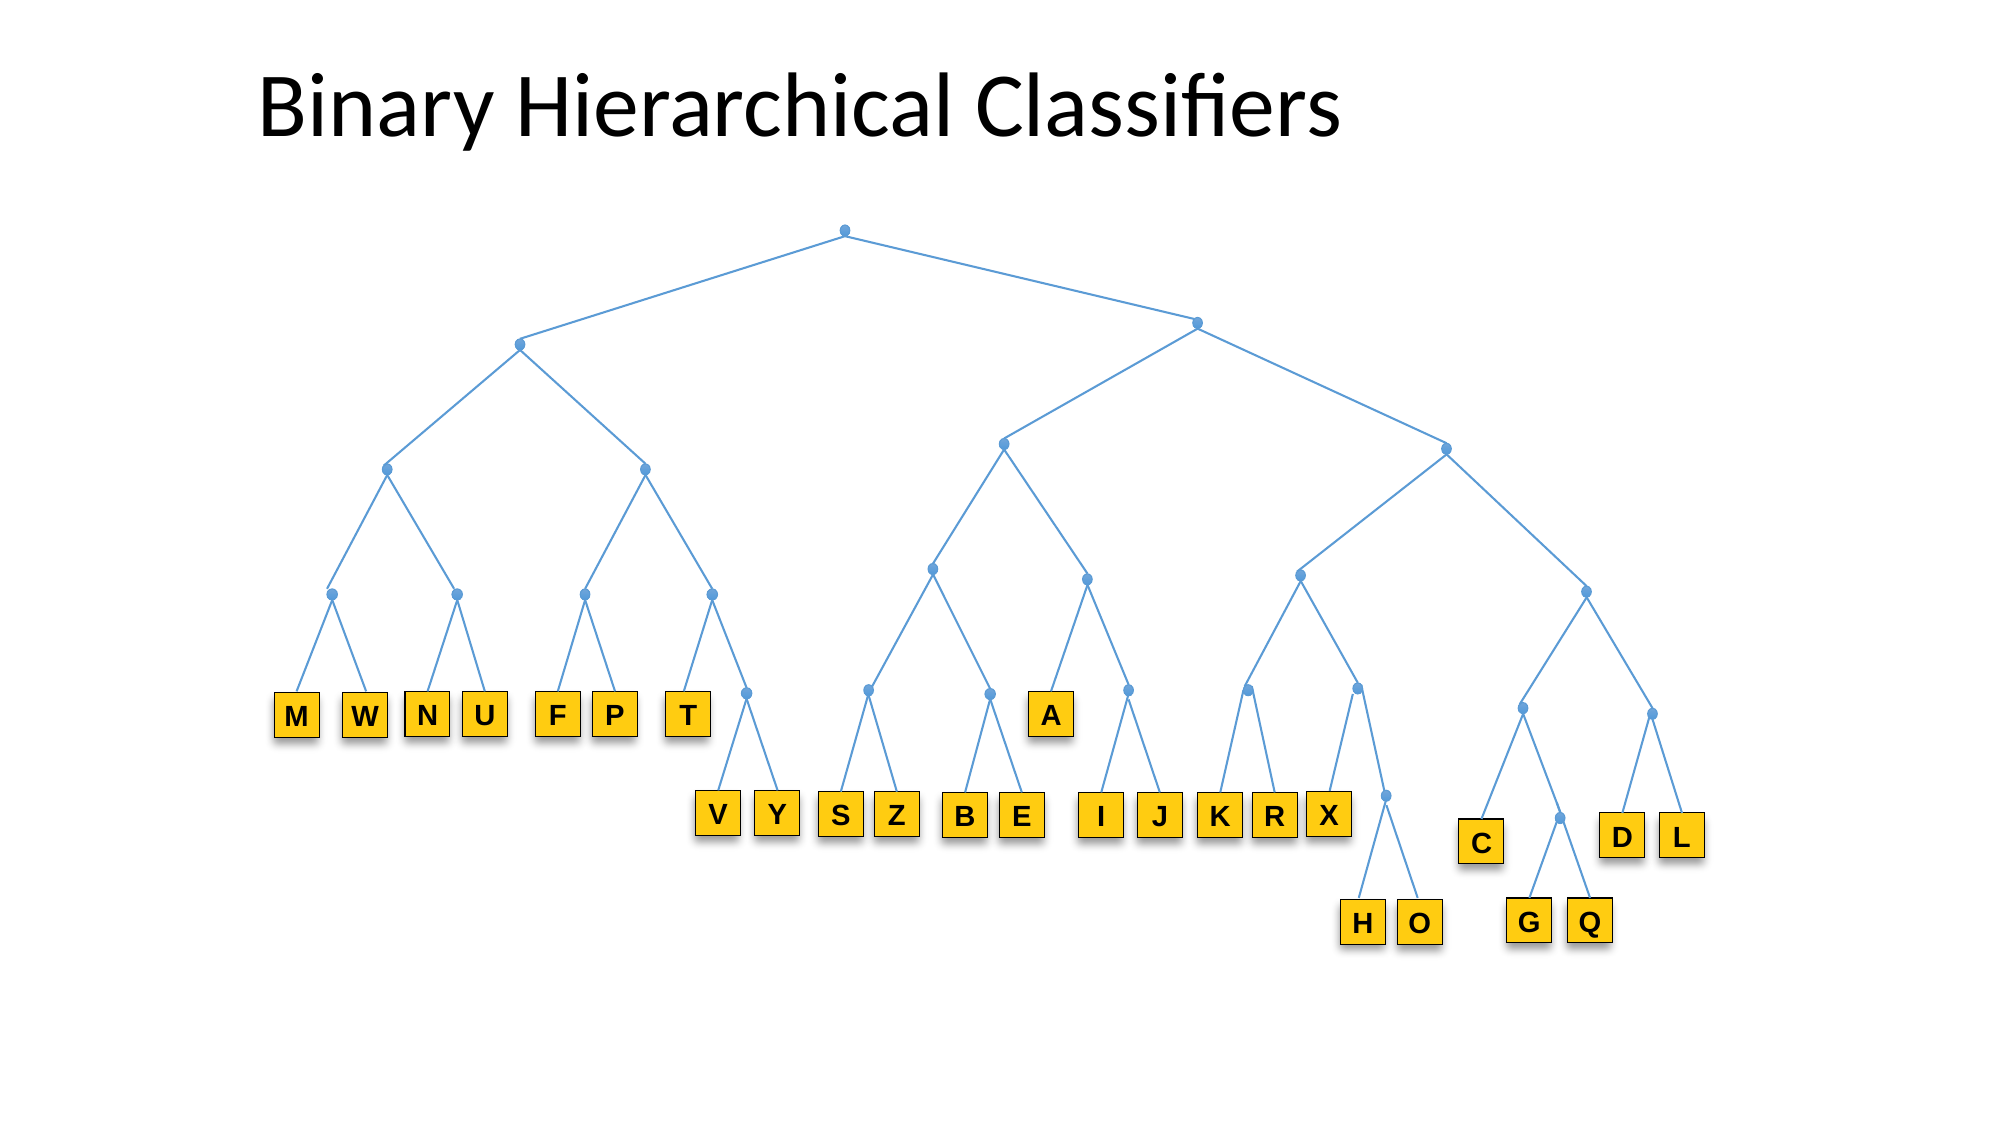

# Binary Hierarchical Classifiers

F
U
N
P
T
A
M
W

V
Y
S
X
Z
B
E
I
J
K
R

D
L
C
G
Q
H
O